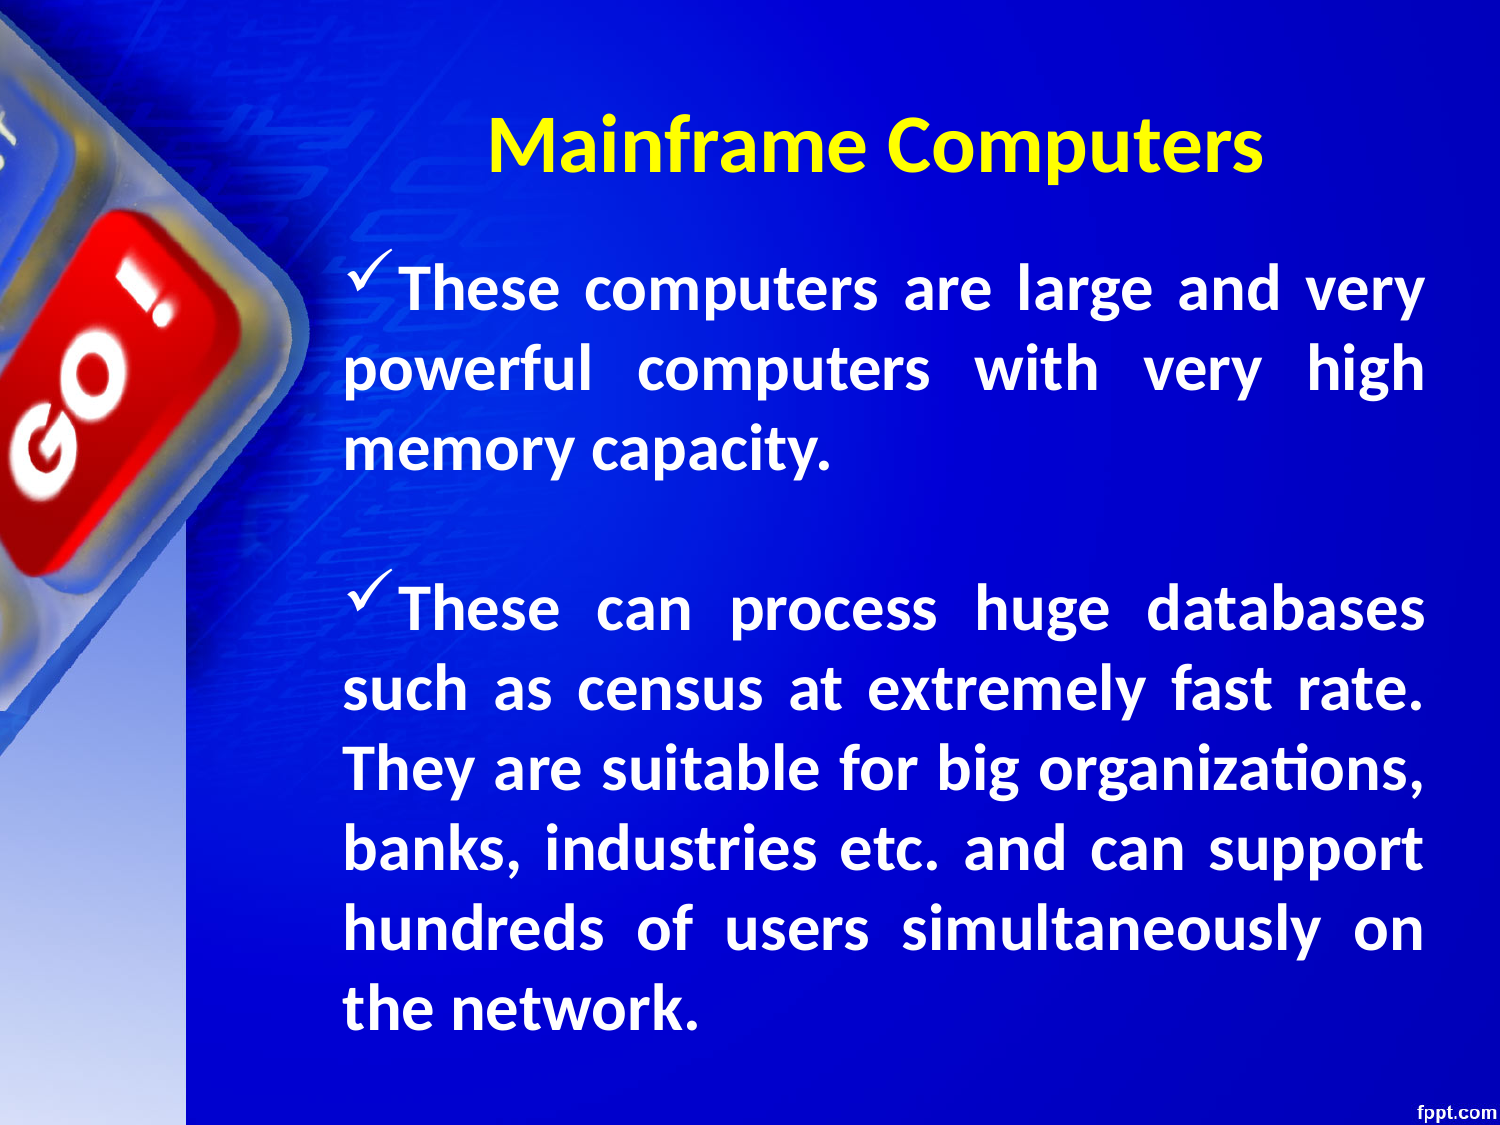

# Mainframe Computers
These computers are large and very powerful computers with very high memory capacity.

These can process huge databases such as census at extremely fast rate. They are suitable for big organizations, banks, industries etc. and can support hundreds of users simultaneously on the network.